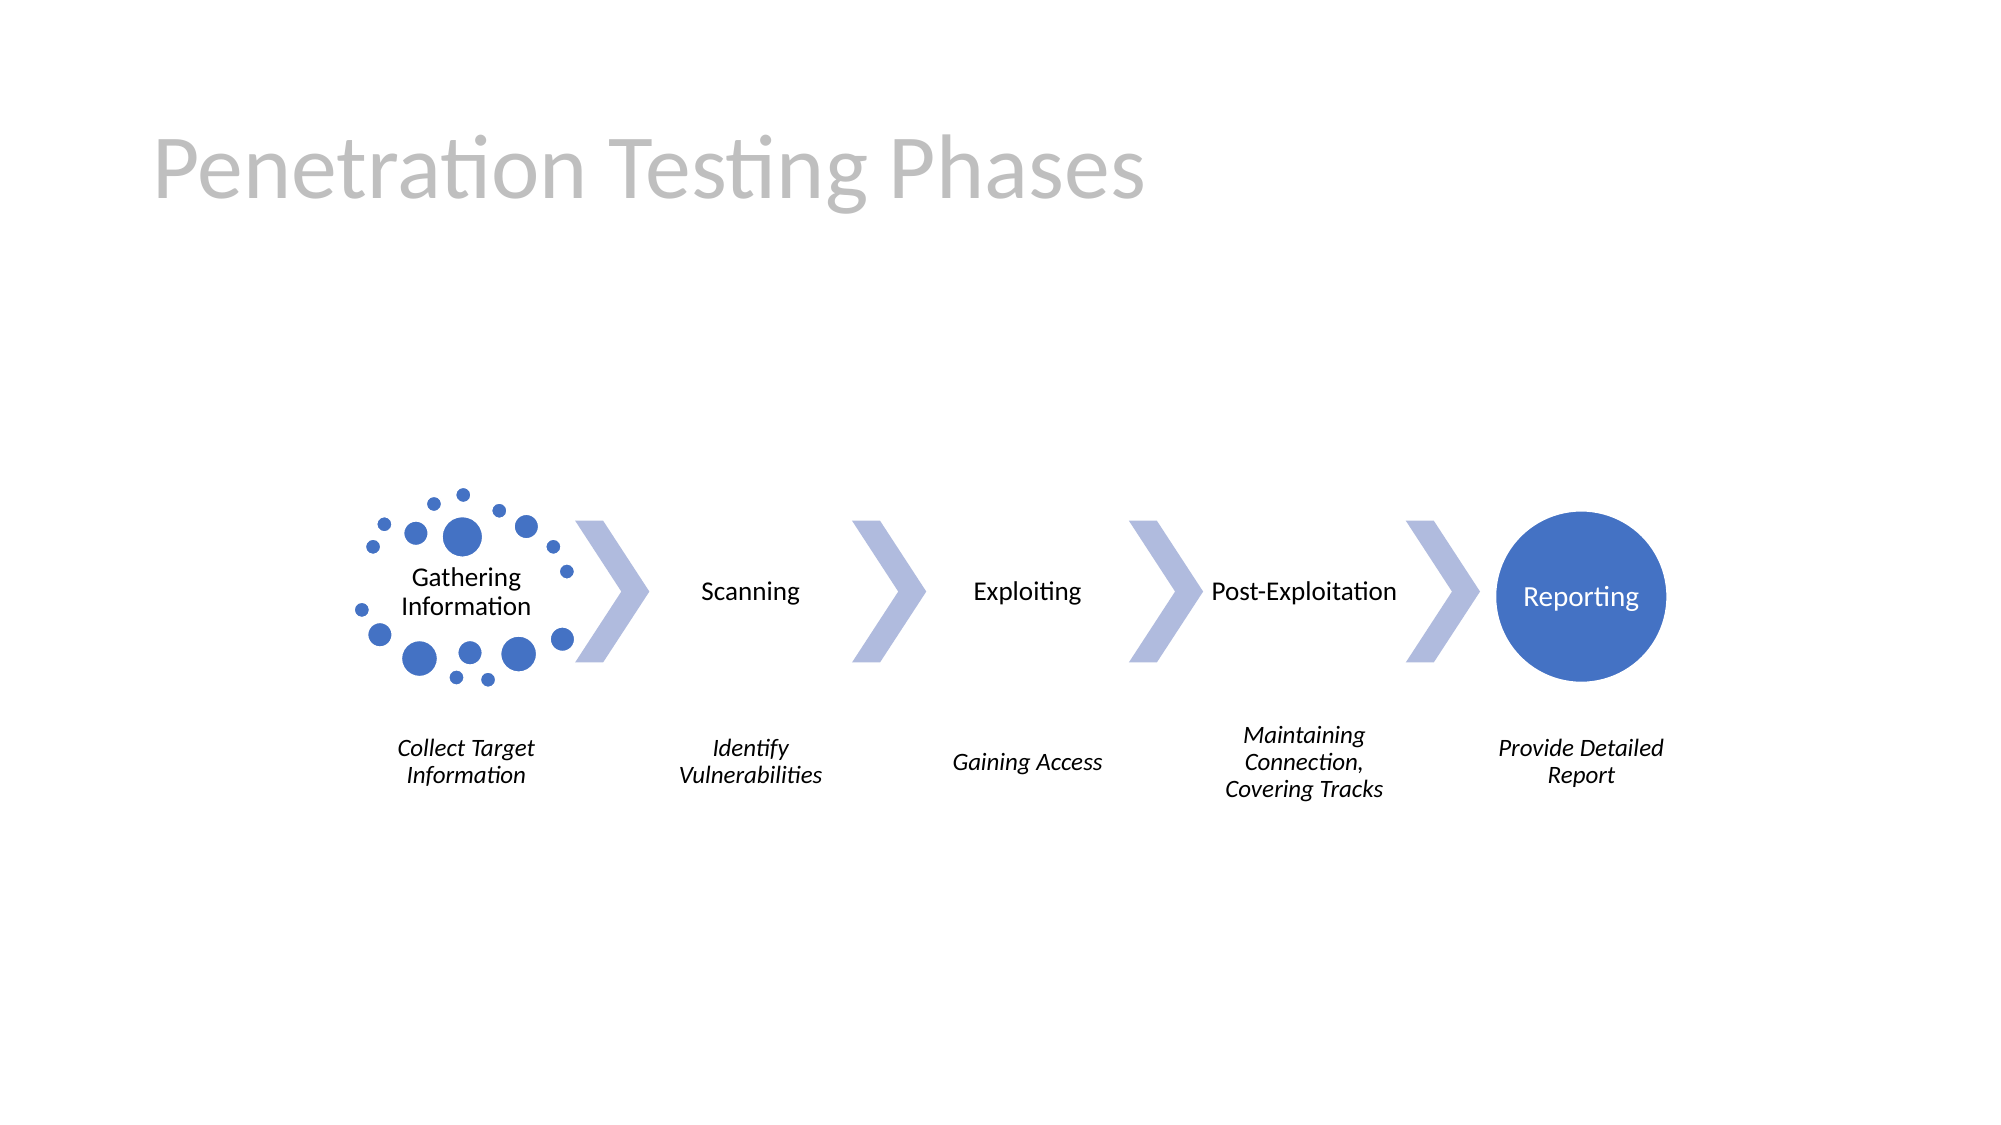

# Penetration Testing Phases
Gathering Information
Collect Target Information
Scanning
Identify Vulnerabilities
Exploiting
Gaining Access
Post-Exploitation
Maintaining Connection, Covering Tracks
Reporting
Provide Detailed Report